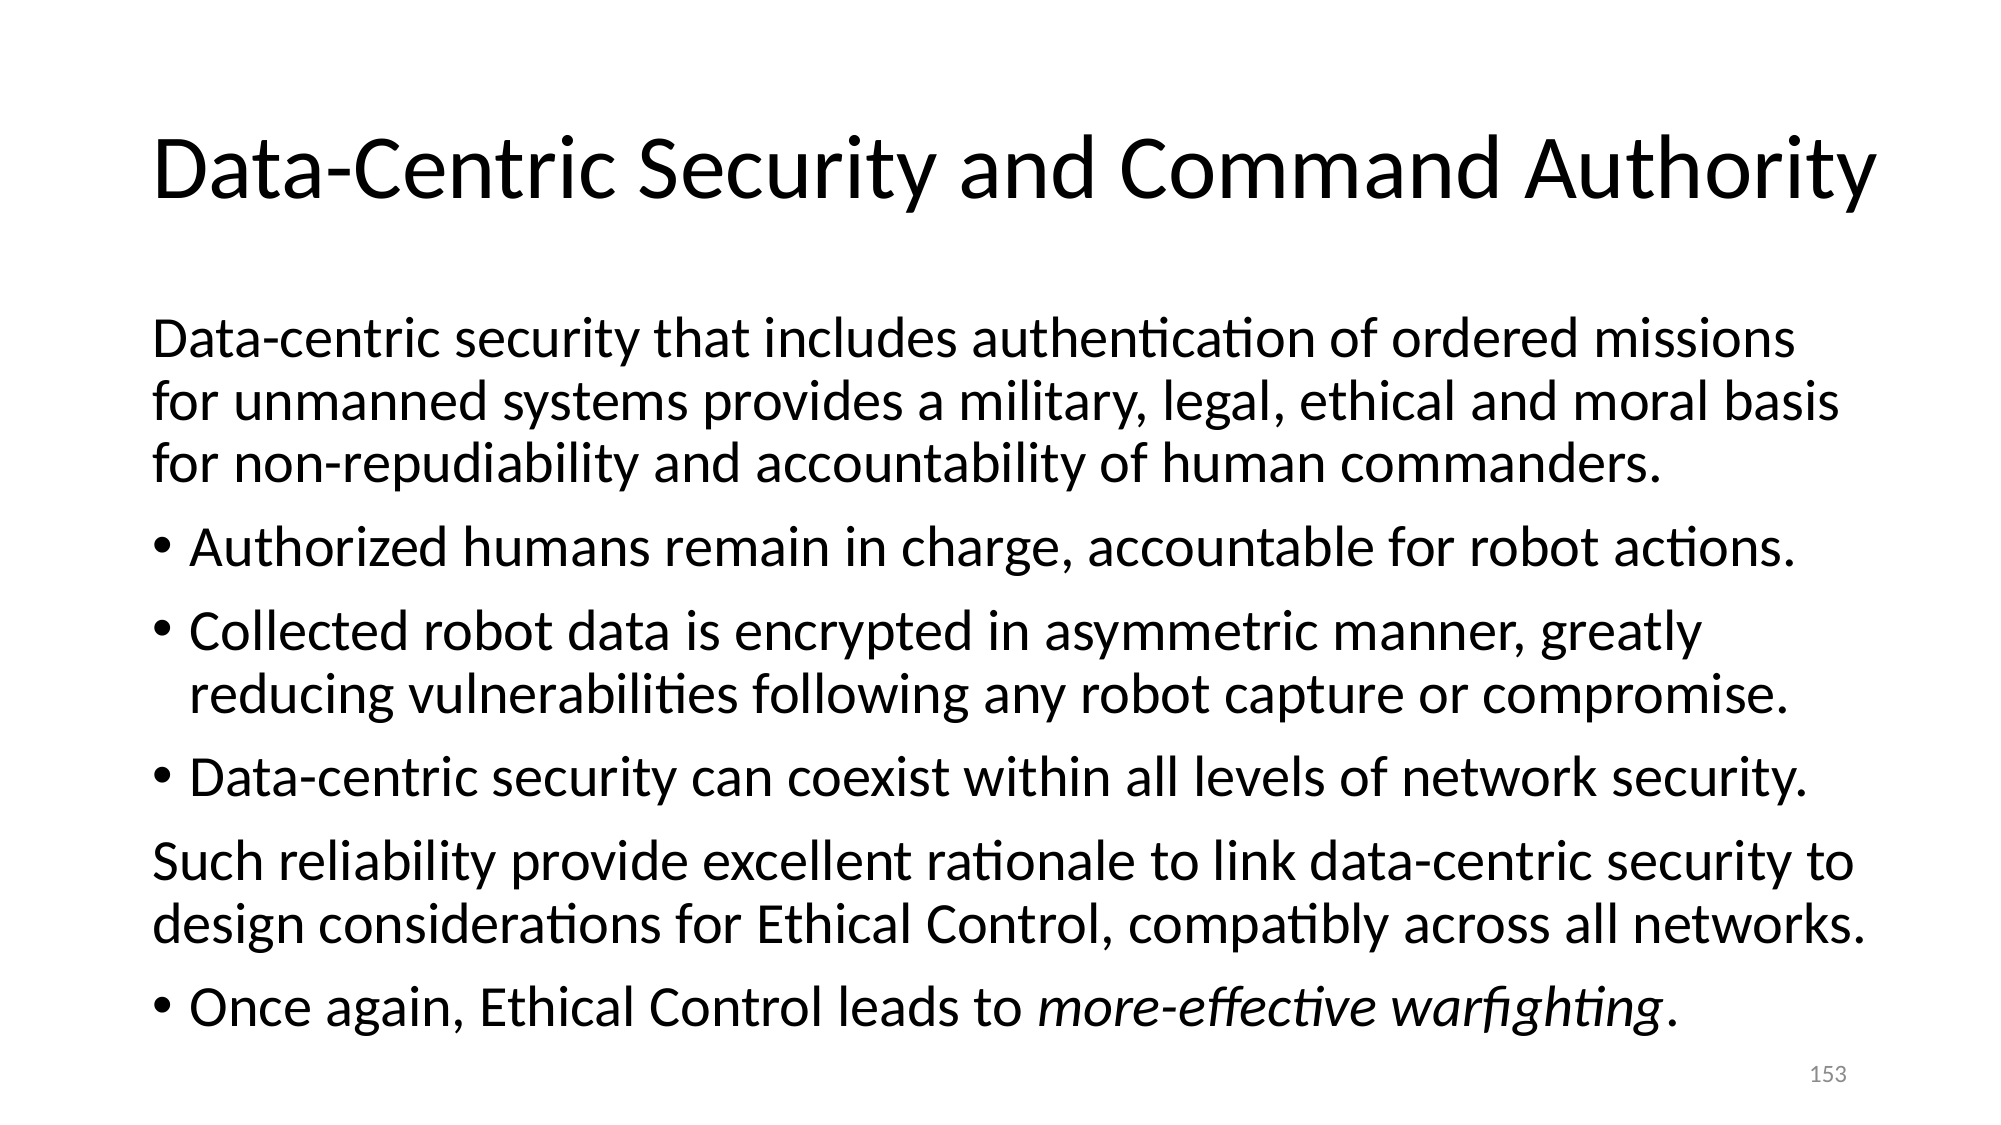

# Data-Centric Security and Command Authority
Data-centric security that includes authentication of ordered missions for unmanned systems provides a military, legal, ethical and moral basis for non-repudiability and accountability of human commanders.
Authorized humans remain in charge, accountable for robot actions.
Collected robot data is encrypted in asymmetric manner, greatly reducing vulnerabilities following any robot capture or compromise.
Data-centric security can coexist within all levels of network security.
Such reliability provide excellent rationale to link data-centric security to design considerations for Ethical Control, compatibly across all networks.
Once again, Ethical Control leads to more-effective warfighting.
153